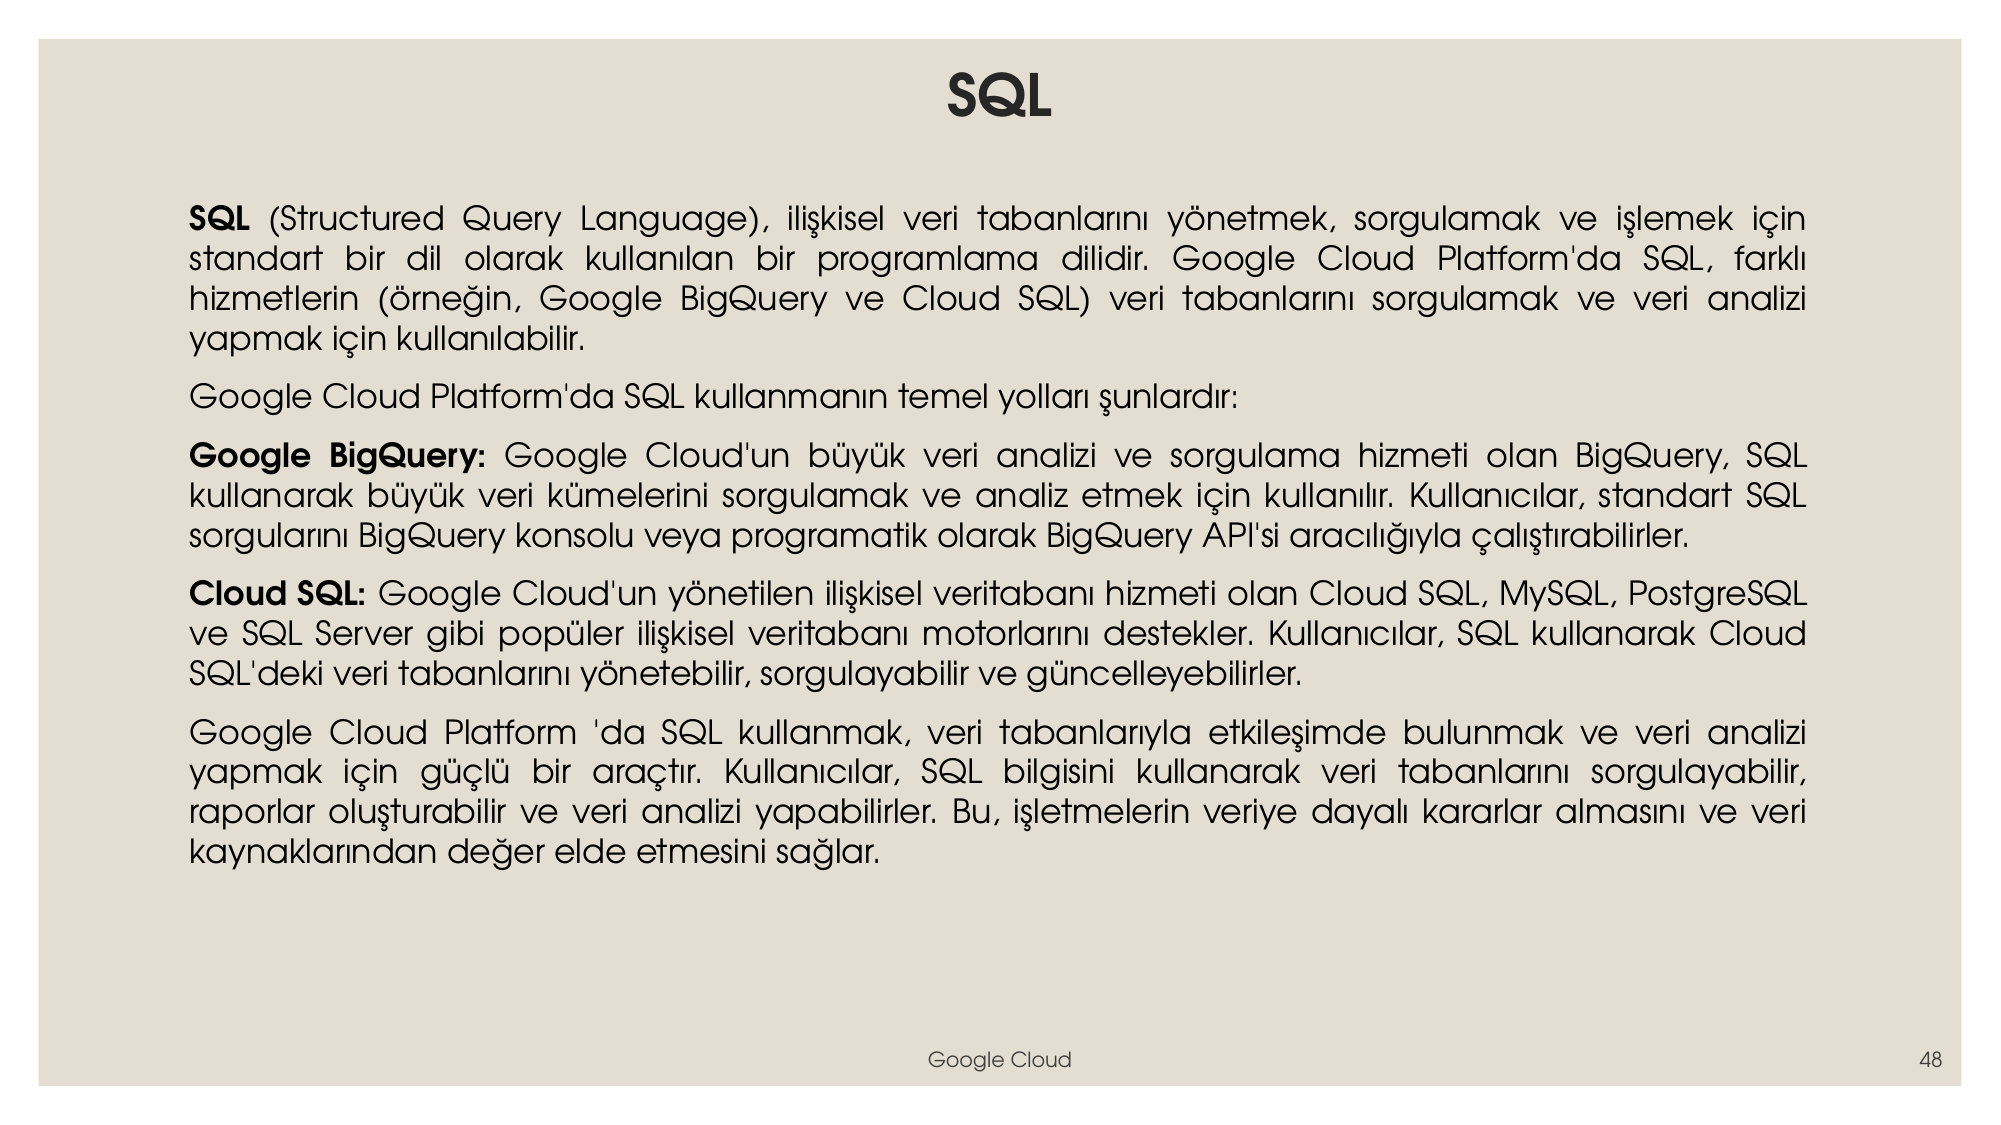

# SQL
SQL (Structured Query Language), ilişkisel veri tabanlarını yönetmek, sorgulamak ve işlemek için standart bir dil olarak kullanılan bir programlama dilidir. Google Cloud Platform'da SQL, farklı hizmetlerin (örneğin, Google BigQuery ve Cloud SQL) veri tabanlarını sorgulamak ve veri analizi yapmak için kullanılabilir.
Google Cloud Platform'da SQL kullanmanın temel yolları şunlardır:
Google BigQuery: Google Cloud'un büyük veri analizi ve sorgulama hizmeti olan BigQuery, SQL kullanarak büyük veri kümelerini sorgulamak ve analiz etmek için kullanılır. Kullanıcılar, standart SQL sorgularını BigQuery konsolu veya programatik olarak BigQuery API'si aracılığıyla çalıştırabilirler.
Cloud SQL: Google Cloud'un yönetilen ilişkisel veritabanı hizmeti olan Cloud SQL, MySQL, PostgreSQL ve SQL Server gibi popüler ilişkisel veritabanı motorlarını destekler. Kullanıcılar, SQL kullanarak Cloud SQL'deki veri tabanlarını yönetebilir, sorgulayabilir ve güncelleyebilirler.
Google Cloud Platform 'da SQL kullanmak, veri tabanlarıyla etkileşimde bulunmak ve veri analizi yapmak için güçlü bir araçtır. Kullanıcılar, SQL bilgisini kullanarak veri tabanlarını sorgulayabilir, raporlar oluşturabilir ve veri analizi yapabilirler. Bu, işletmelerin veriye dayalı kararlar almasını ve veri kaynaklarından değer elde etmesini sağlar.
Google Cloud
48